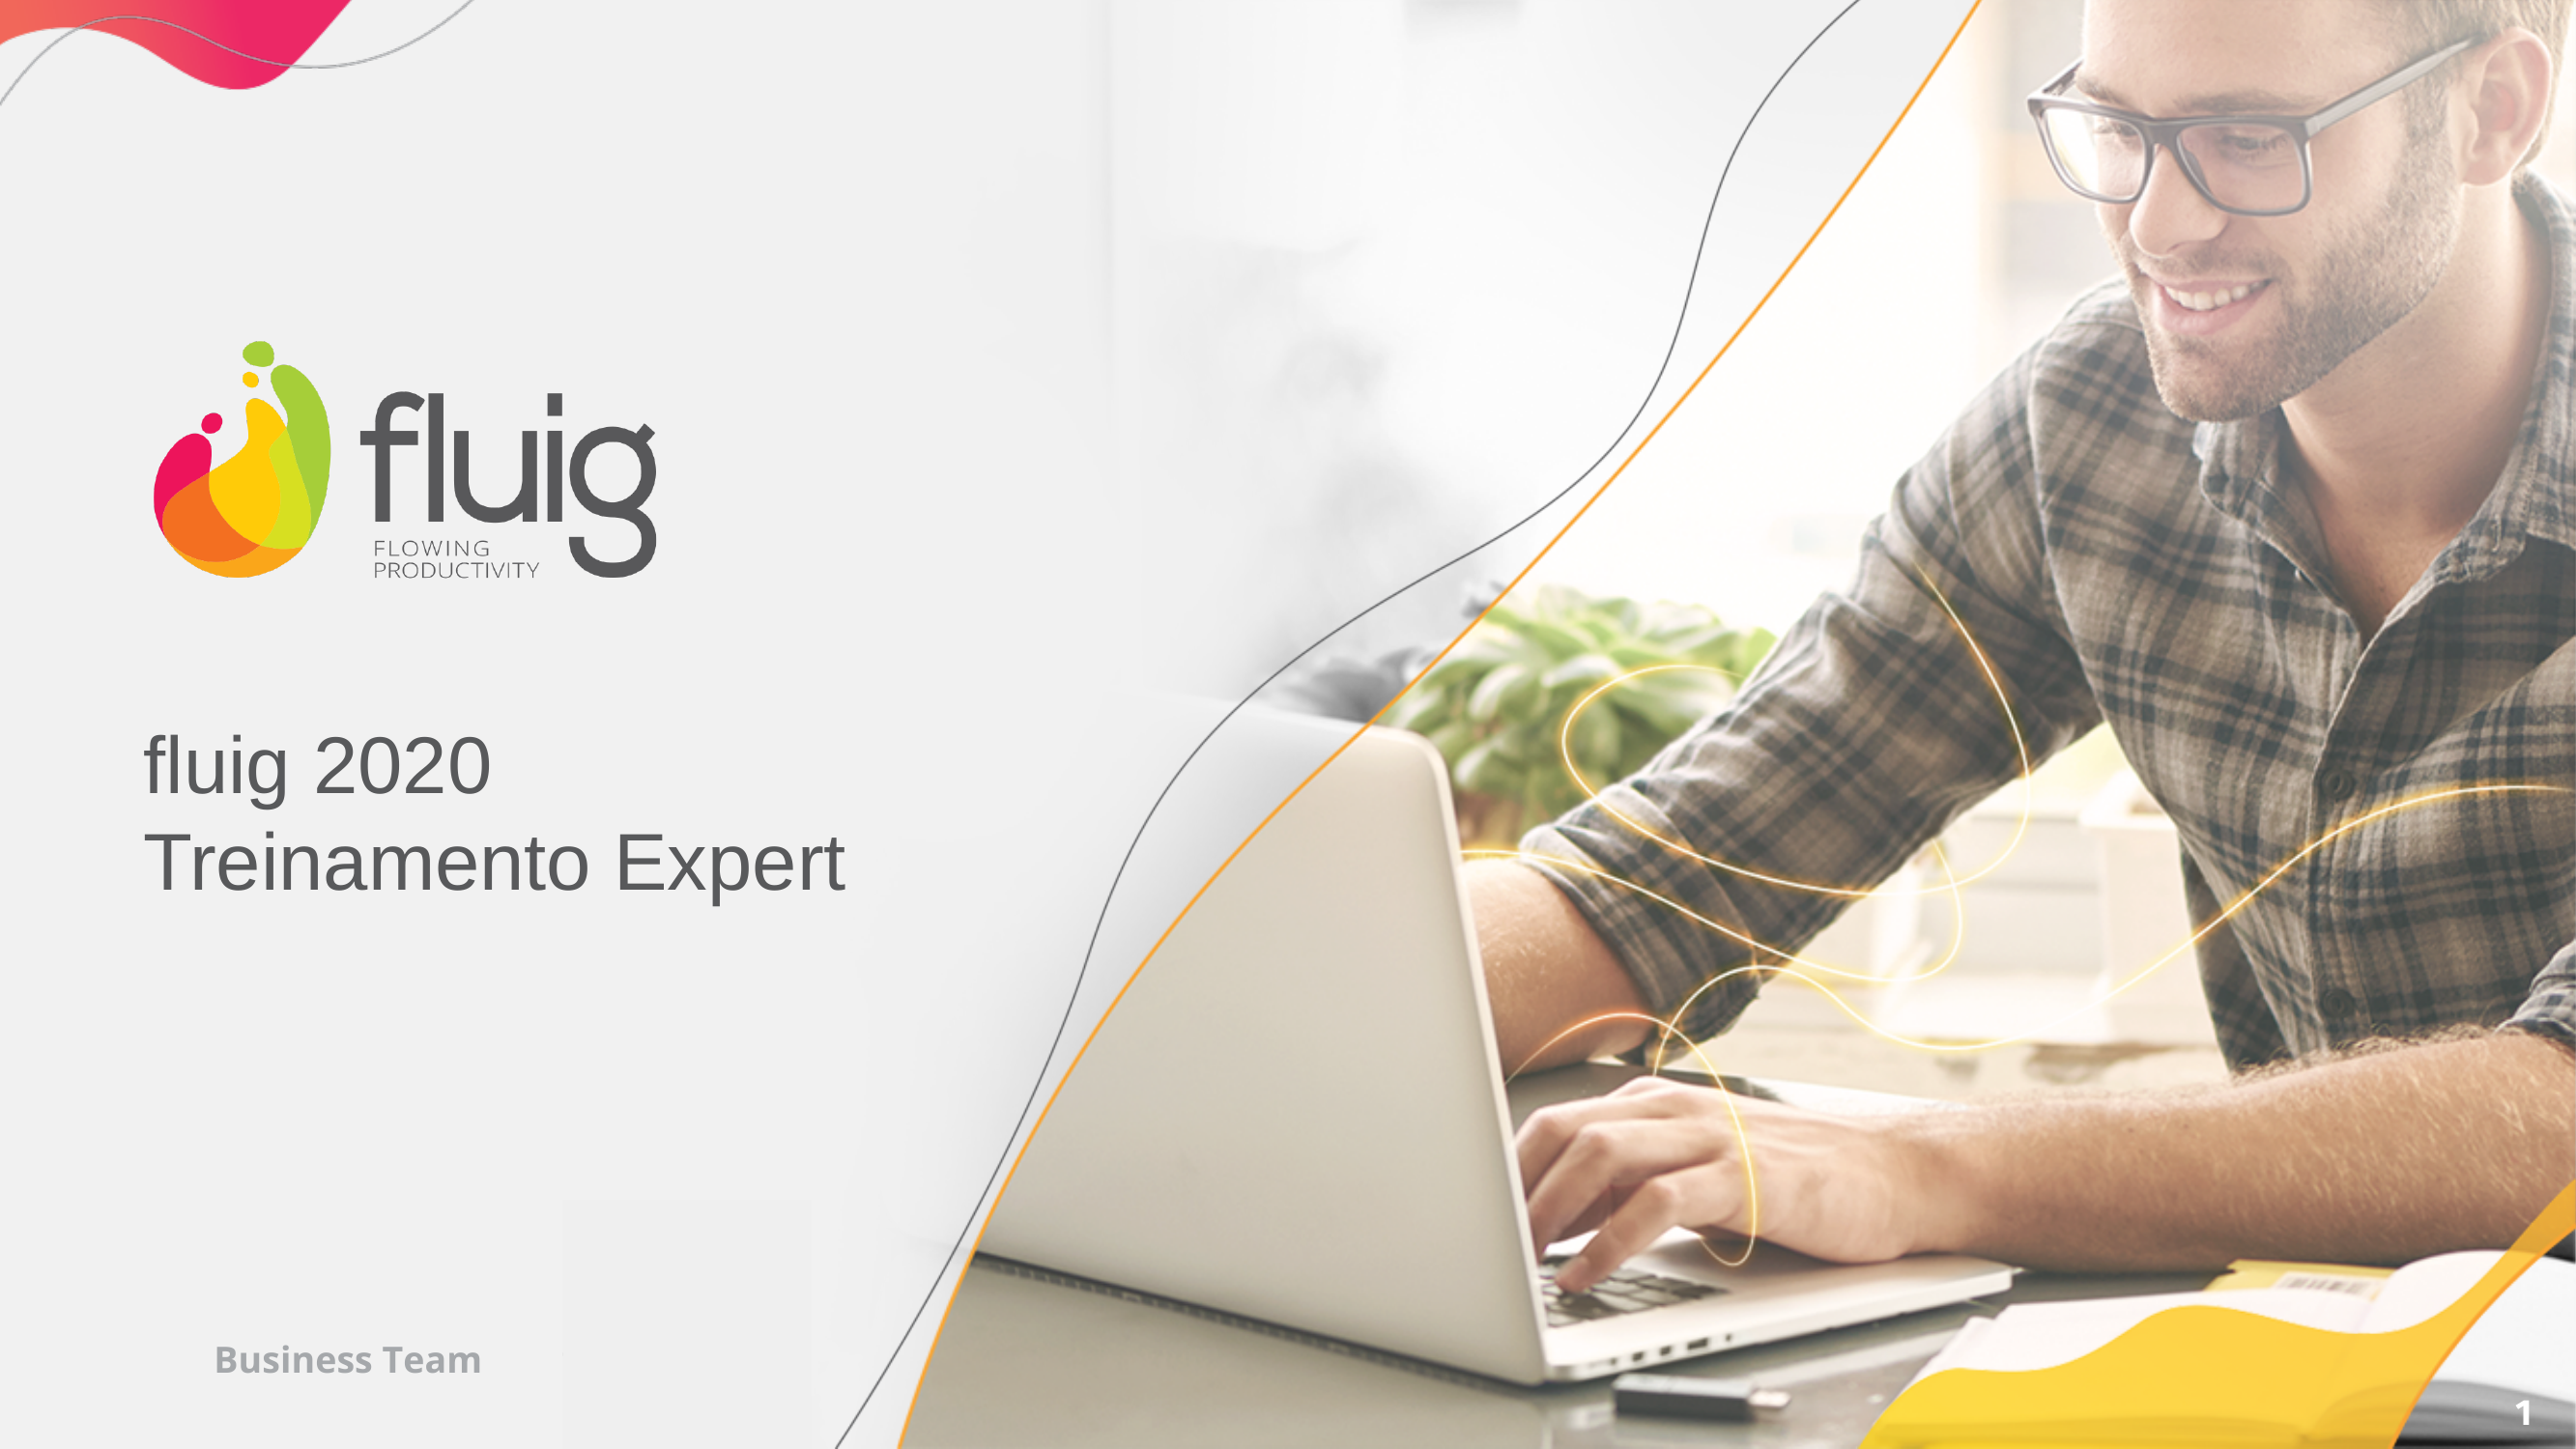

# fluig 2020
Treinamento Expert

Business Team